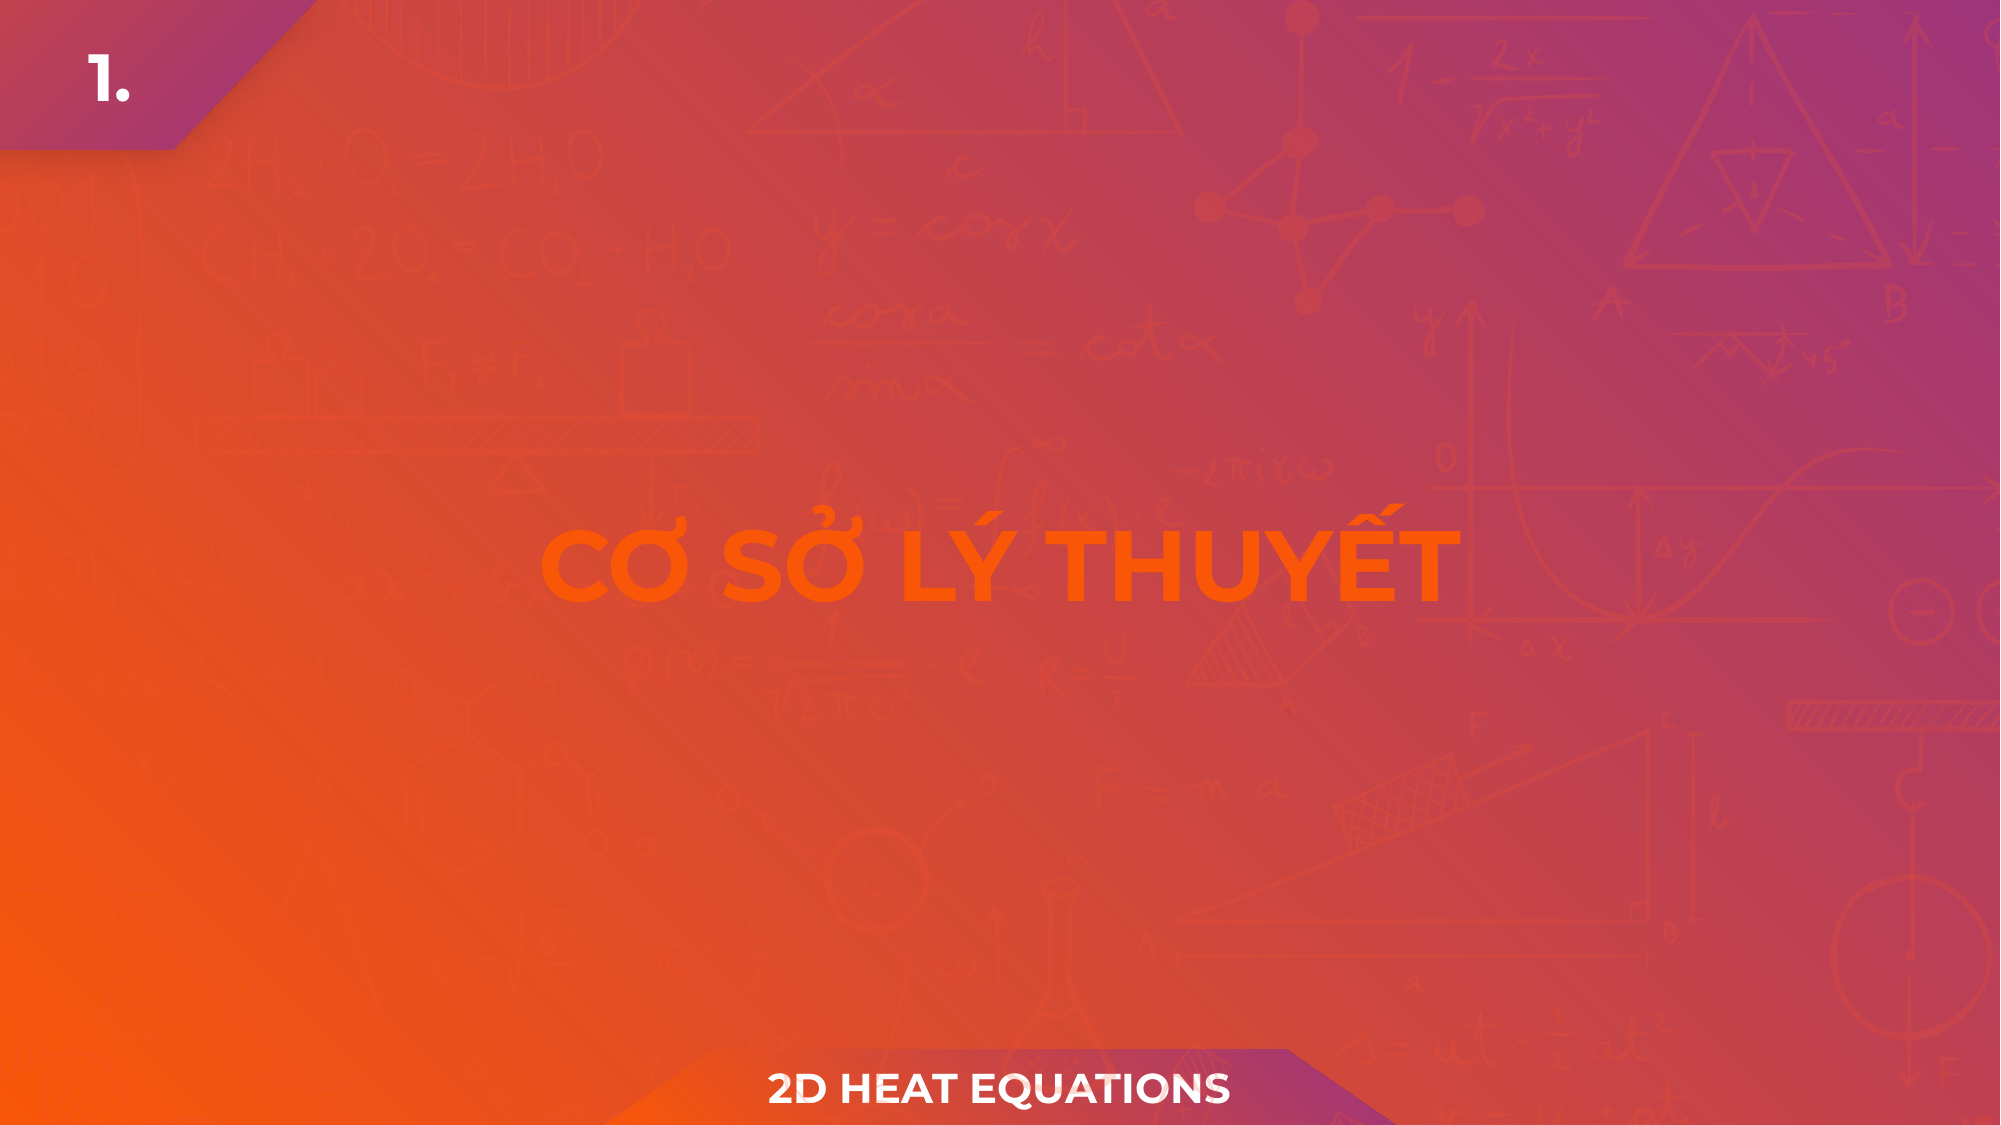

1.
CƠ SỞ LÝ THUYẾT

CƠ SỞ LÝ THUYẾT
2D HEAT EQUATIONS